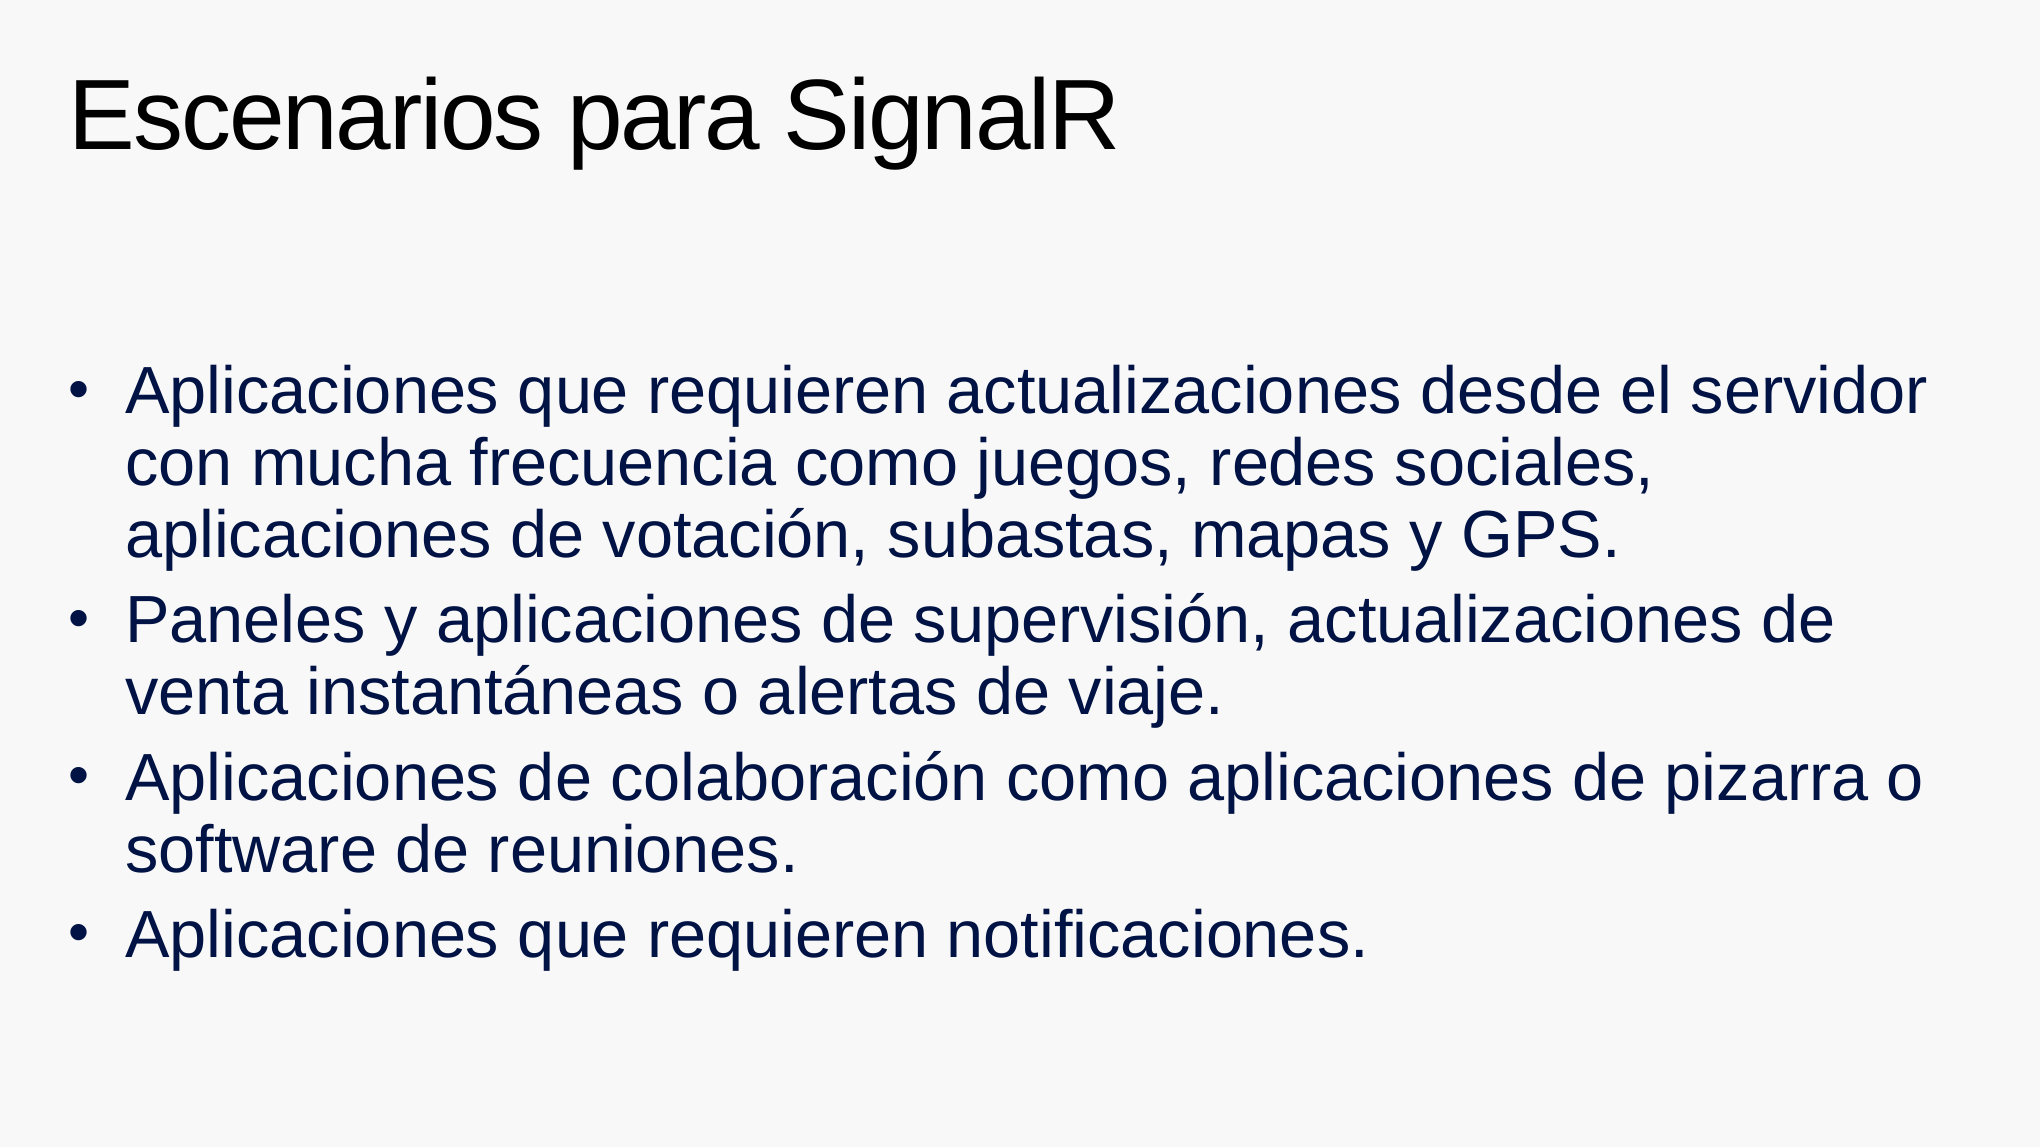

# Escenarios para SignalR
Aplicaciones que requieren actualizaciones desde el servidor con mucha frecuencia como juegos, redes sociales, aplicaciones de votación, subastas, mapas y GPS.
Paneles y aplicaciones de supervisión, actualizaciones de venta instantáneas o alertas de viaje.
Aplicaciones de colaboración como aplicaciones de pizarra o software de reuniones.
Aplicaciones que requieren notificaciones.